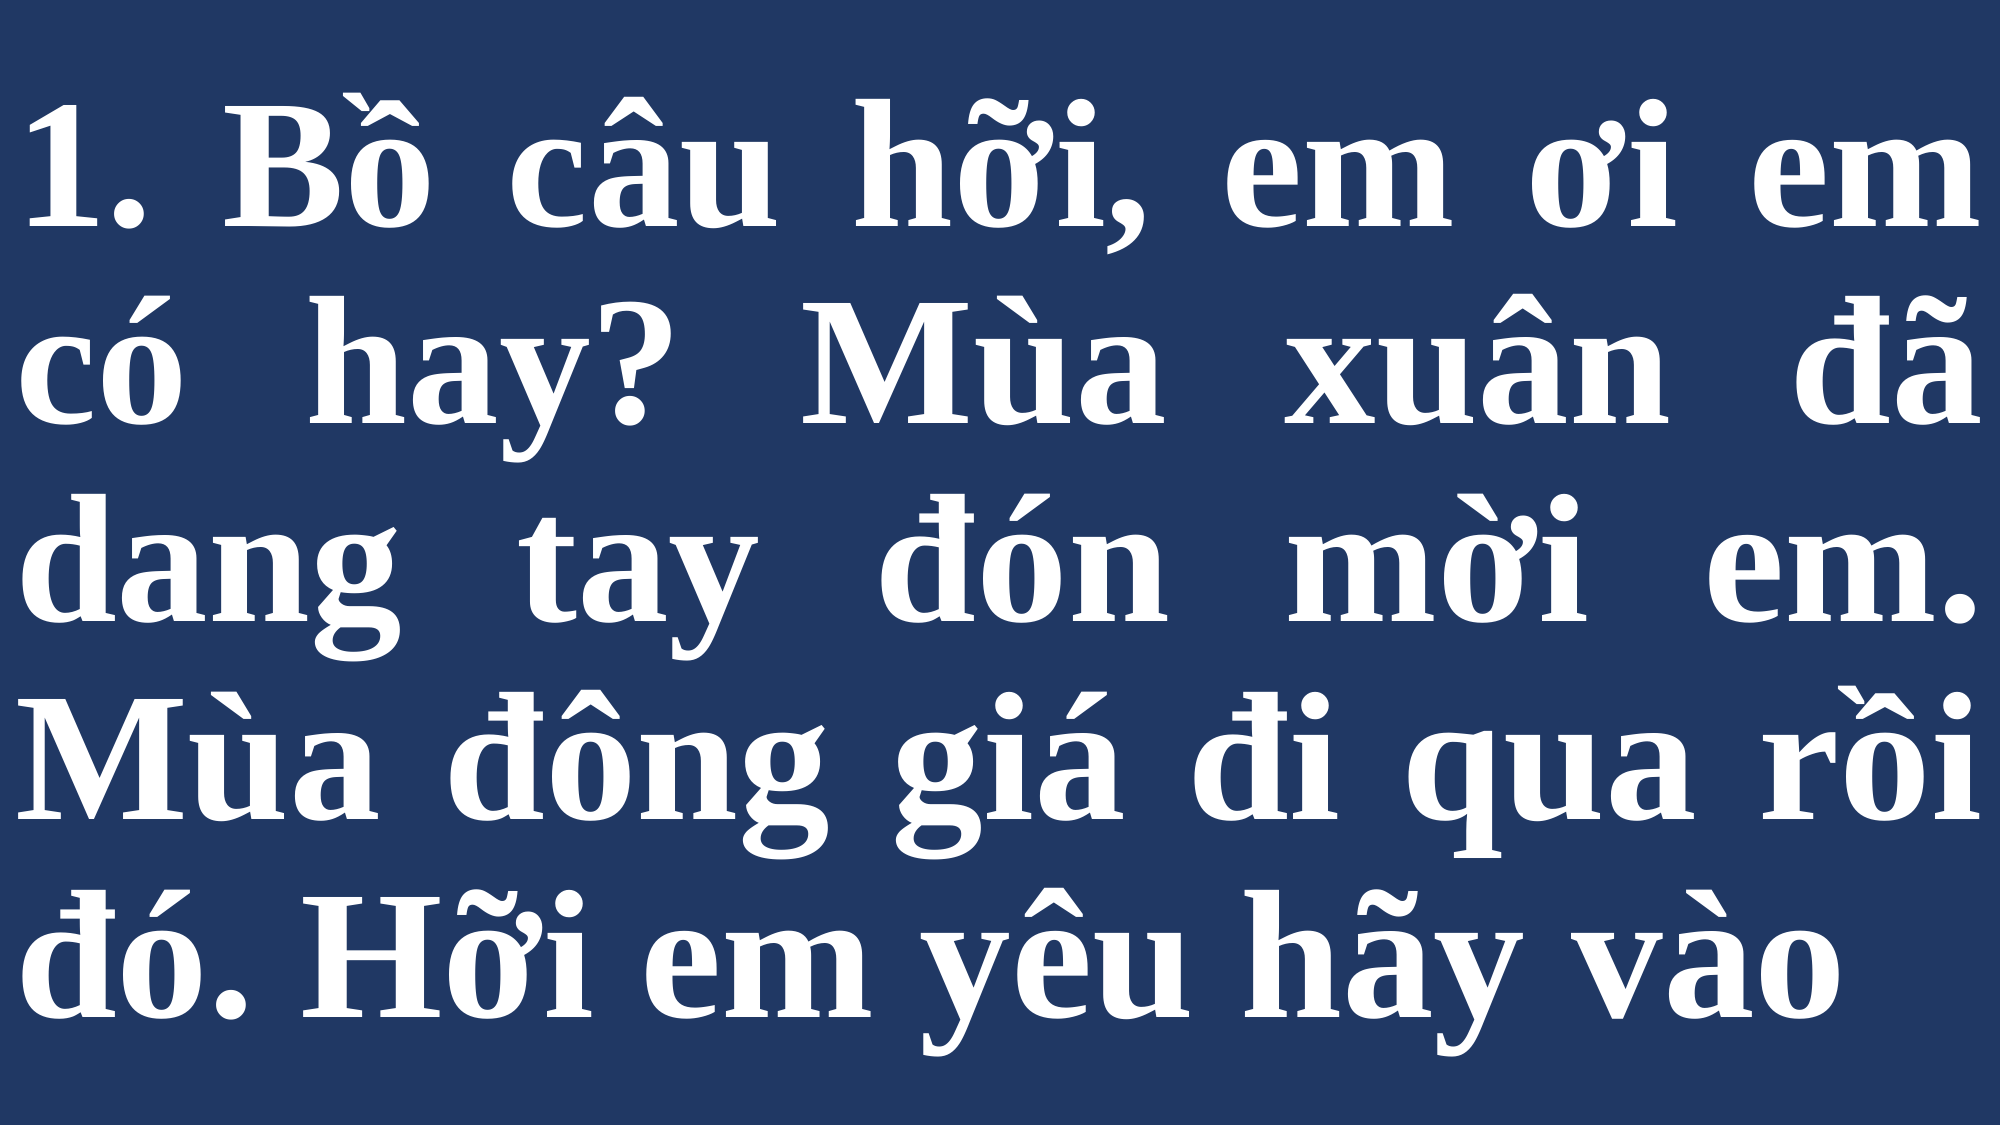

# 1. Bồ câu hỡi, em ơi em có hay? Mùa xuân đã dang tay đón mời em. Mùa đông giá đi qua rồi đó. Hỡi em yêu hãy vào